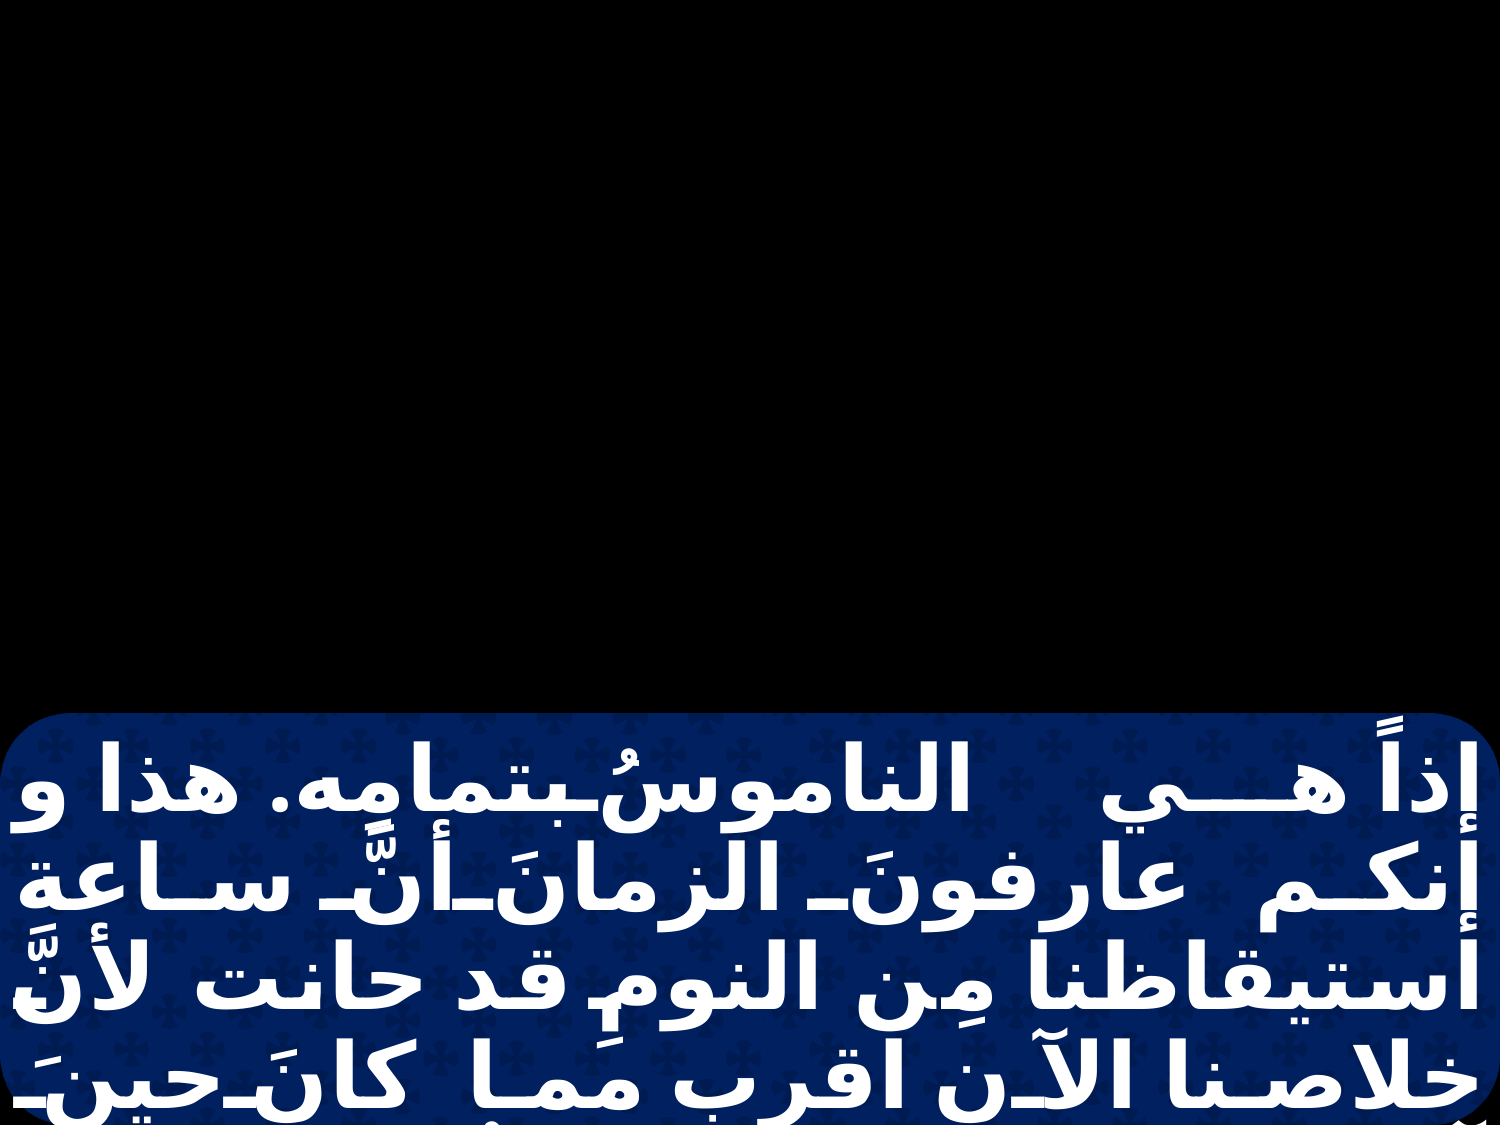

إذاً هي الناموسُ بتمامِه. هذا و إنكم عارفونَ الزمانَ أنَّ ساعة استيقاظنا مِن النومِ قد حانت لأنَّ خلاصنا الآن اقرب مما كانَ حينَ آمنا. قد تناهى الليلُ و اقتربَ النهارُ فلنخلع عنا أعمالَ الظلمةِ